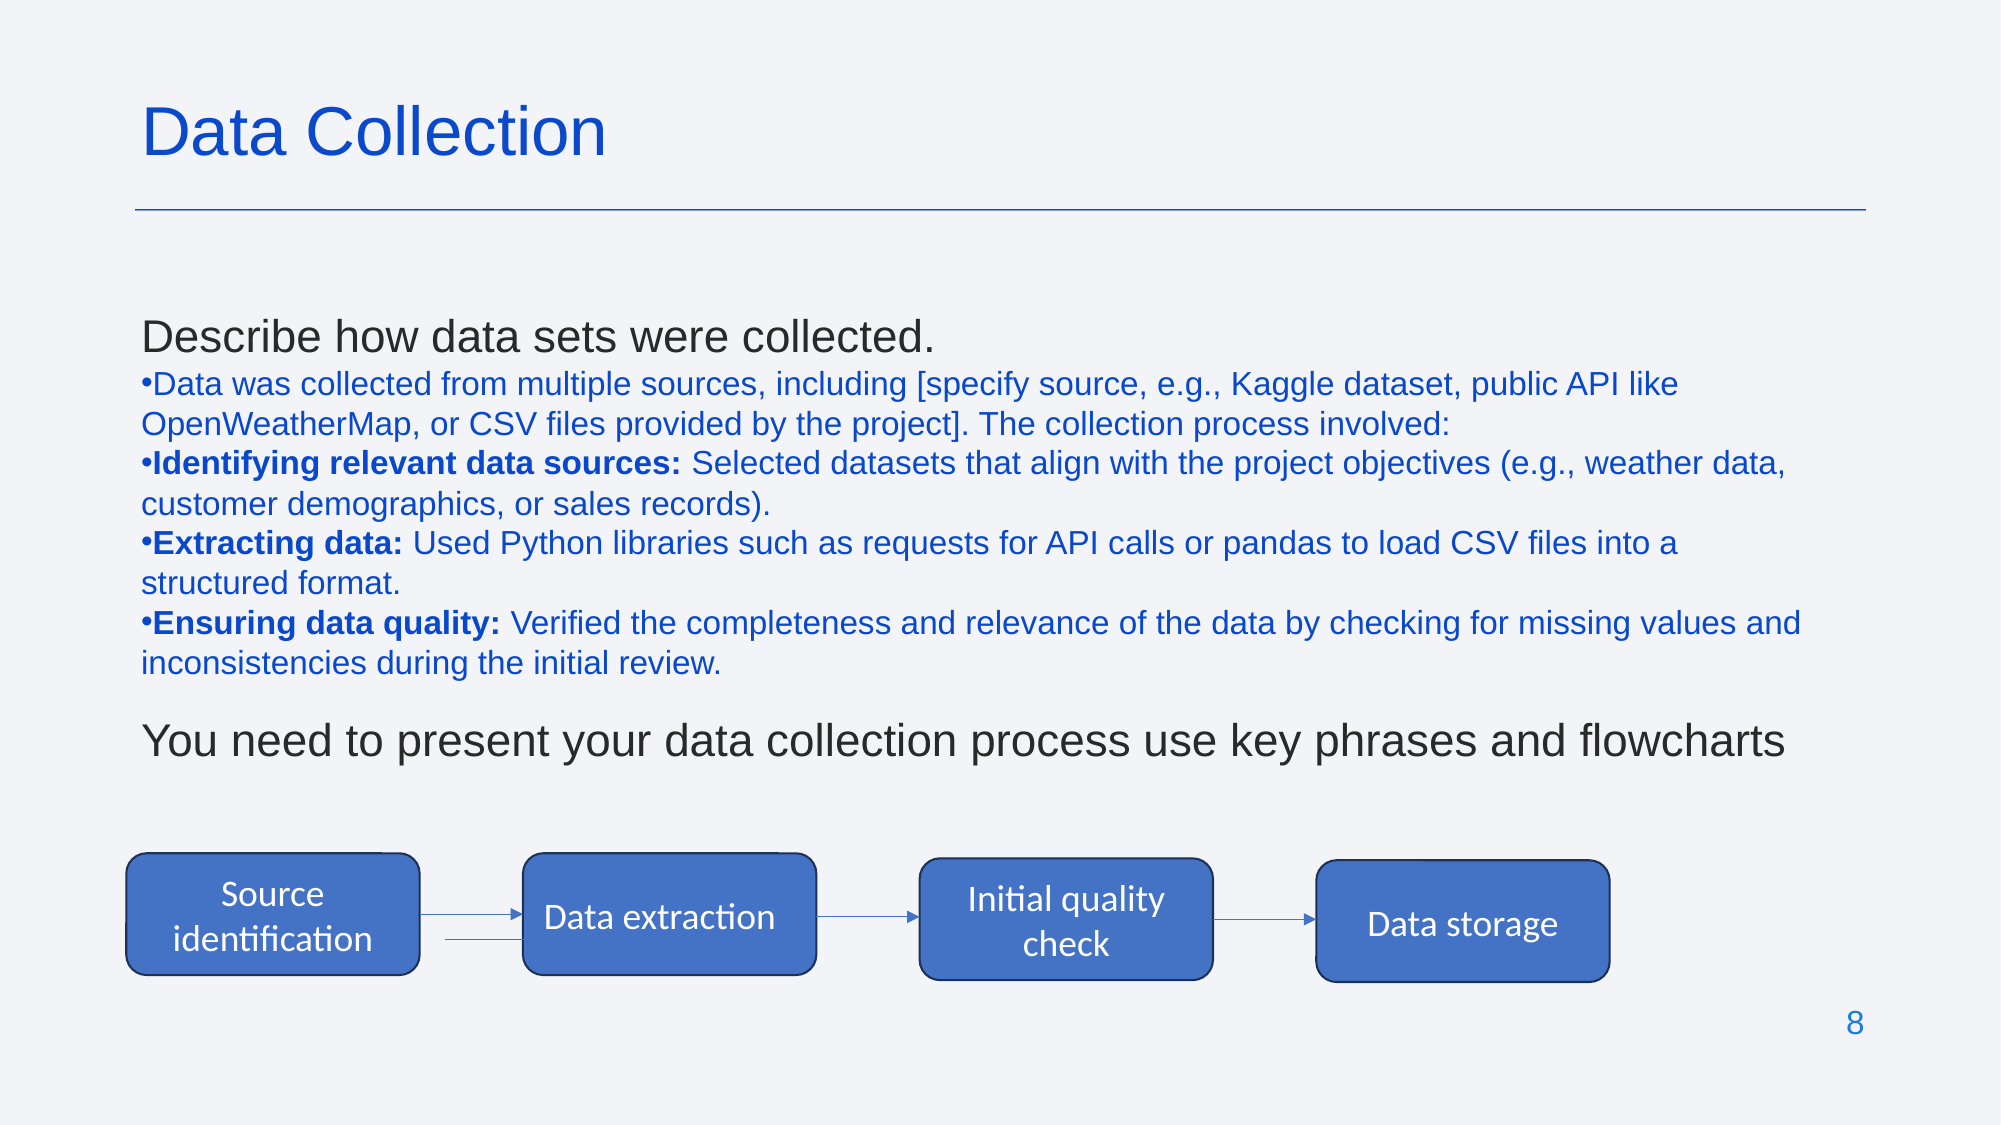

Data Collection
Describe how data sets were collected.
Data was collected from multiple sources, including [specify source, e.g., Kaggle dataset, public API like OpenWeatherMap, or CSV files provided by the project]. The collection process involved:
Identifying relevant data sources: Selected datasets that align with the project objectives (e.g., weather data, customer demographics, or sales records).
Extracting data: Used Python libraries such as requests for API calls or pandas to load CSV files into a structured format.
Ensuring data quality: Verified the completeness and relevance of the data by checking for missing values and inconsistencies during the initial review.
You need to present your data collection process use key phrases and flowcharts

Source identification

Data extraction

Initial quality check

Data storage

8